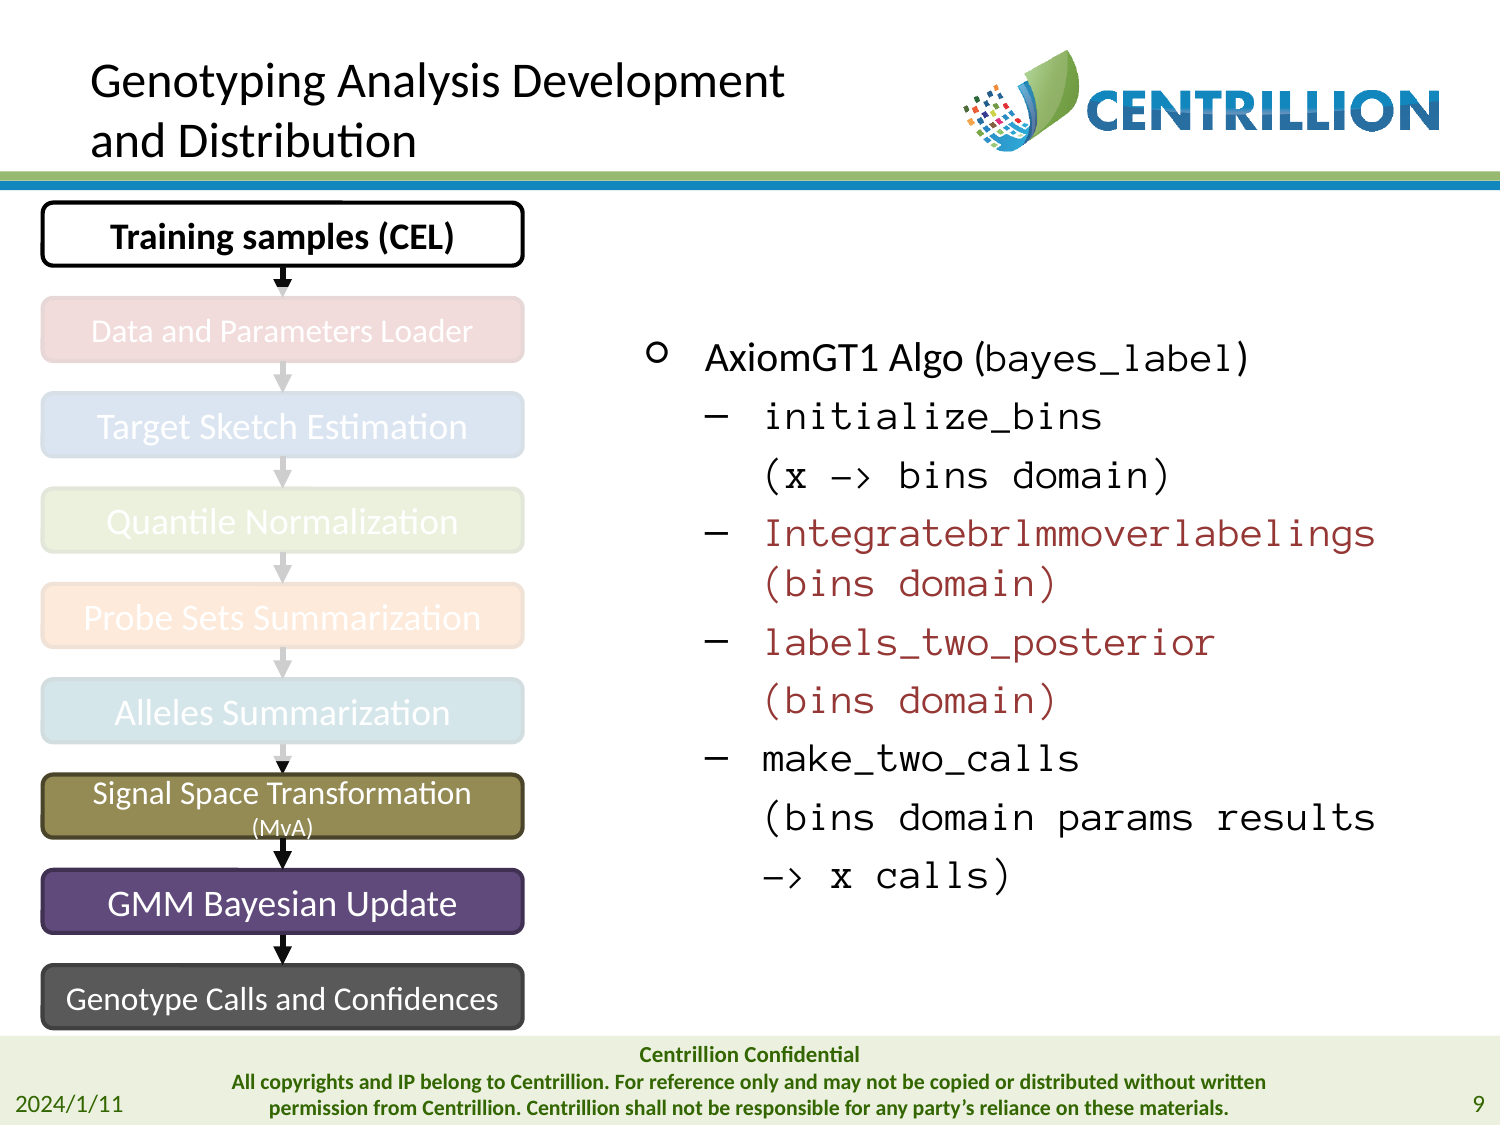

# Genotyping Analysis Development and Distribution
Training samples (CEL)
AxiomGT1 Algo (bayes_label)
initialize_bins
(x -> bins domain)
Integratebrlmmoverlabelings (bins domain)
labels_two_posterior
(bins domain)
make_two_calls
(bins domain params results
-> x calls)

Data and Parameters Loader
Target Sketch Estimation
Quantile Normalization
Probe Sets Summarization
Alleles Summarization
Signal Space Transformation (MvA)
GMM Bayesian Update
Genotype Calls and Confidences
Centrillion Confidential
All copyrights and IP belong to Centrillion. For reference only and may not be copied or distributed without written permission from Centrillion. Centrillion shall not be responsible for any party’s reliance on these materials.
2024/1/11
9